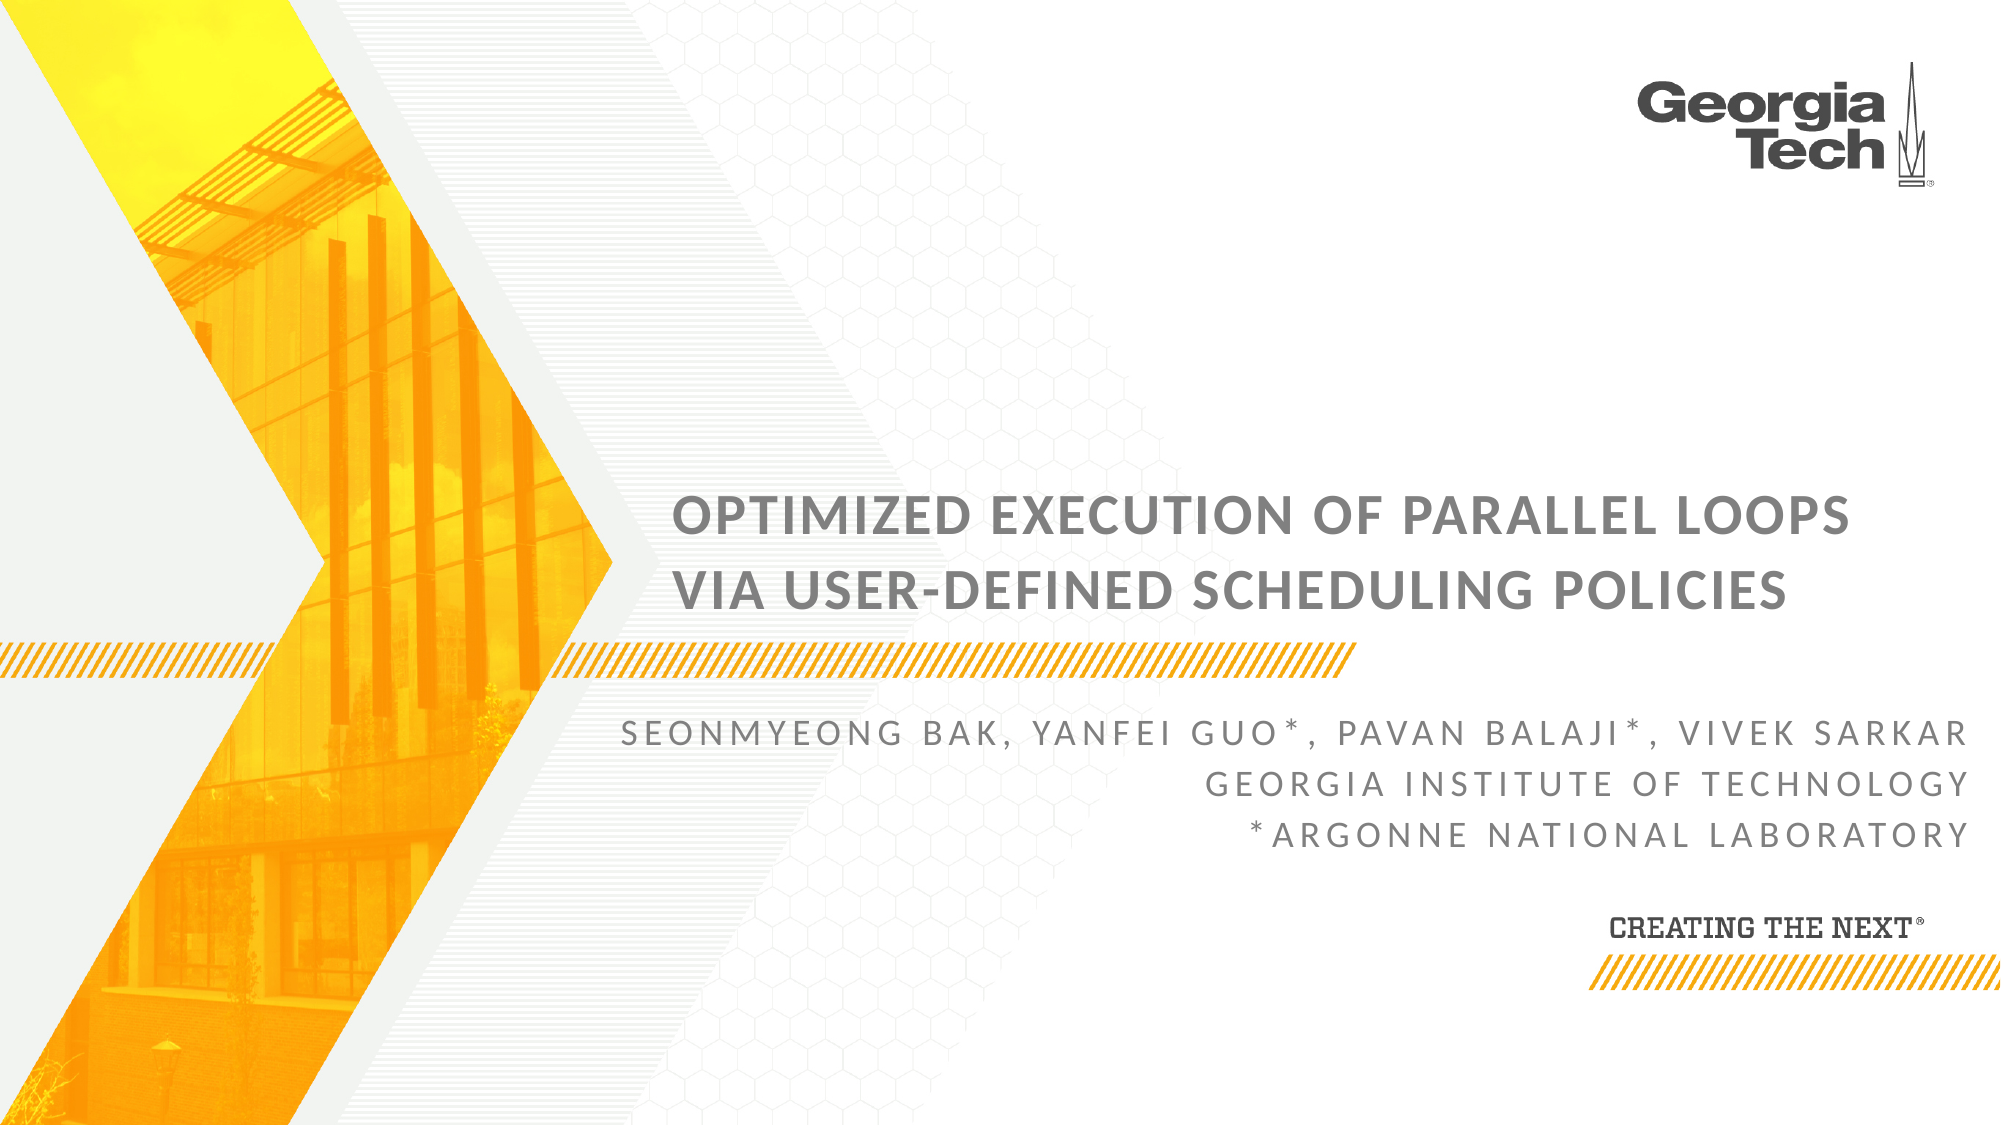

# Optimized execution of parallel loops via user-defined scheduling policies
Seonmyeong Bak, Yanfei guo*, Pavan Balaji*, vivek sarkar
Georgia institute of technology
*Argonne National laboratory